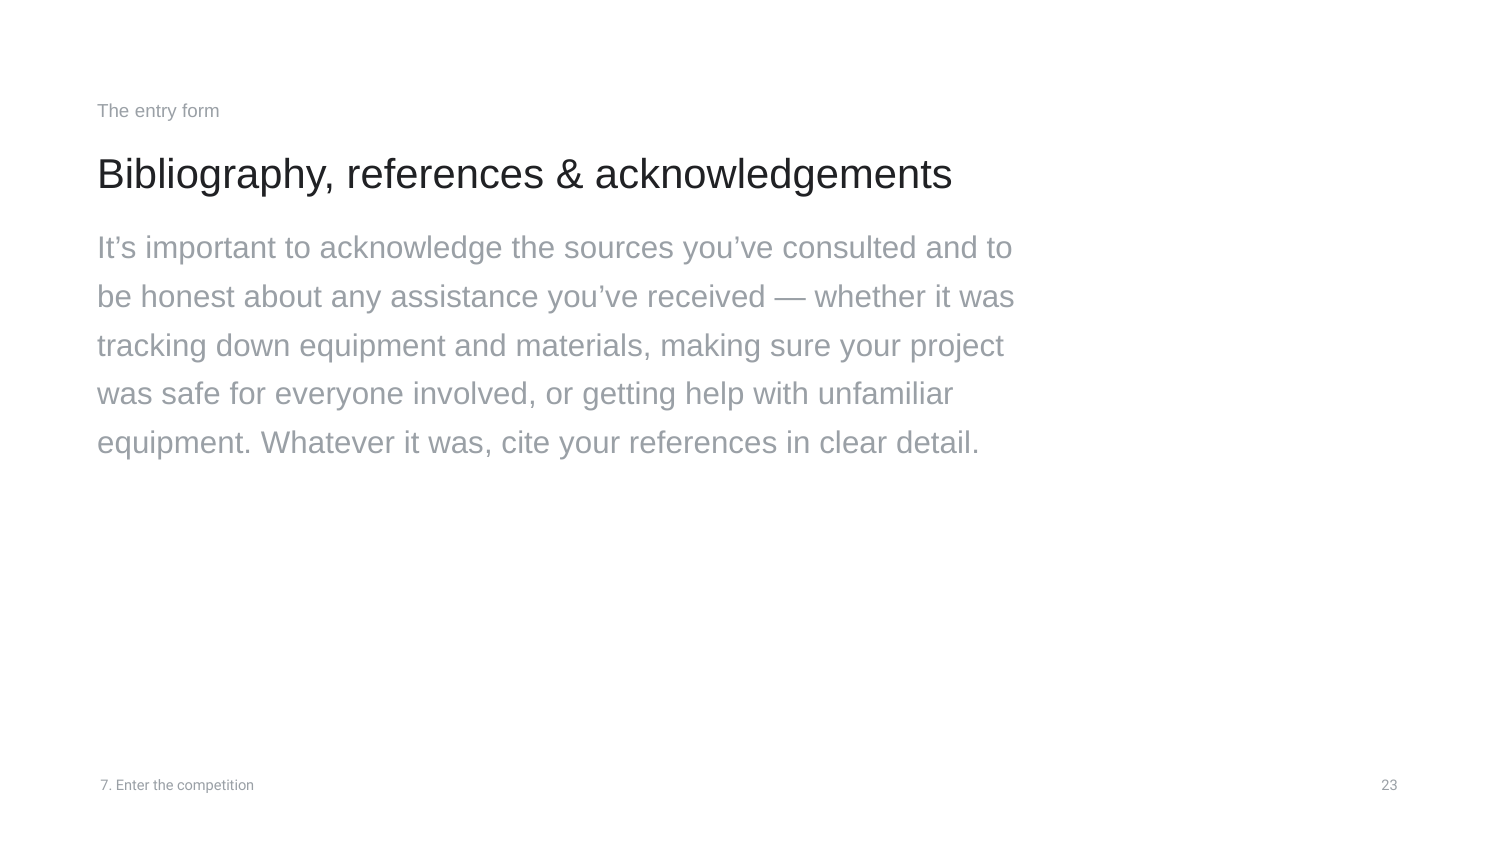

The entry form
# Bibliography, references & acknowledgements
It’s important to acknowledge the sources you’ve consulted and to be honest about any assistance you’ve received — whether it was tracking down equipment and materials, making sure your project was safe for everyone involved, or getting help with unfamiliar equipment. Whatever it was, cite your references in clear detail.
7. Enter the competition
23